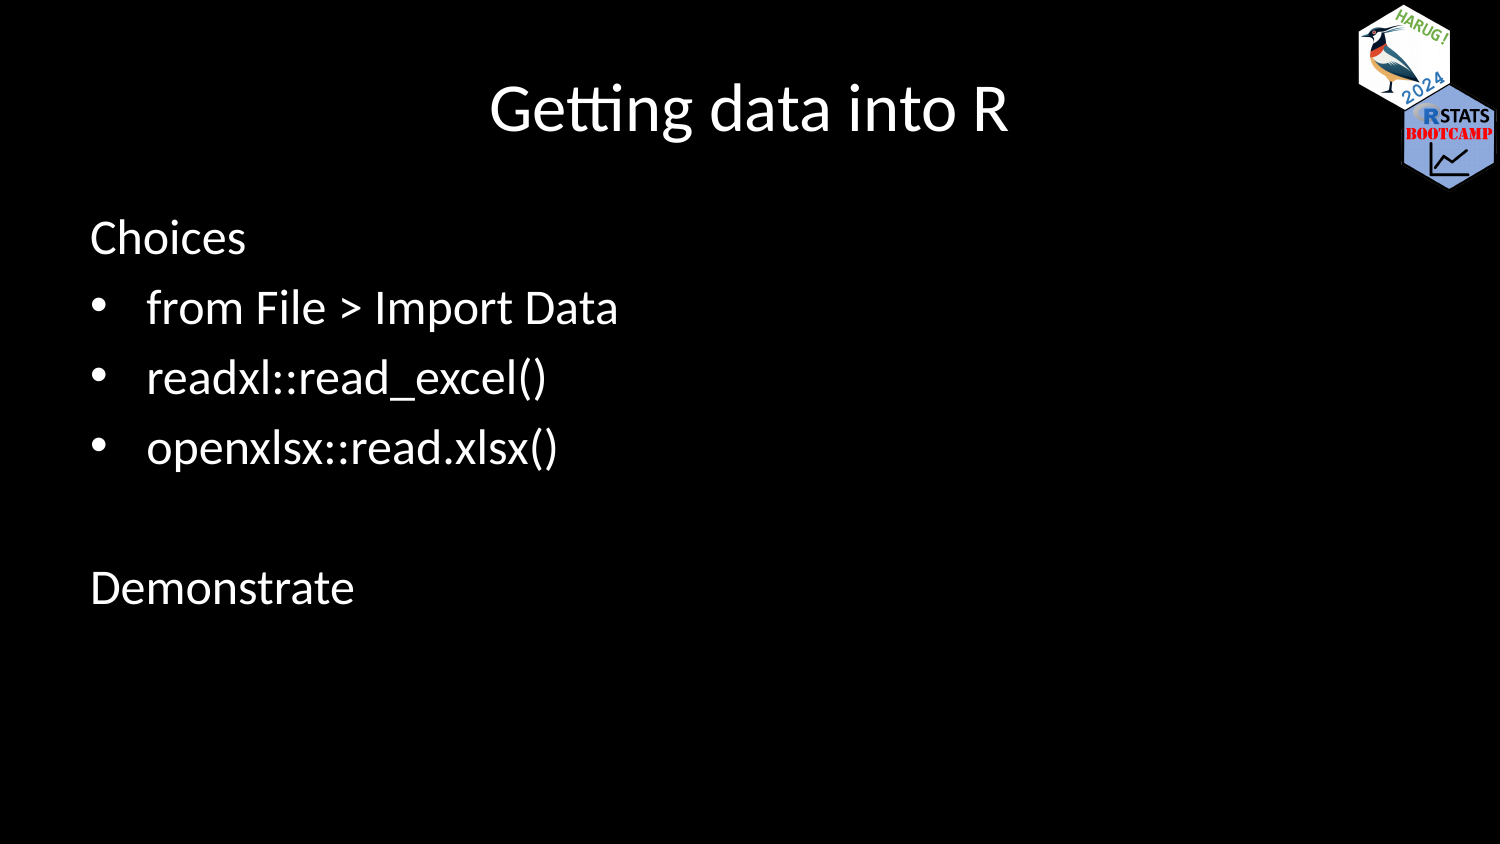

# Getting data into R
Choices
from File > Import Data
readxl::read_excel()
openxlsx::read.xlsx()

Demonstrate